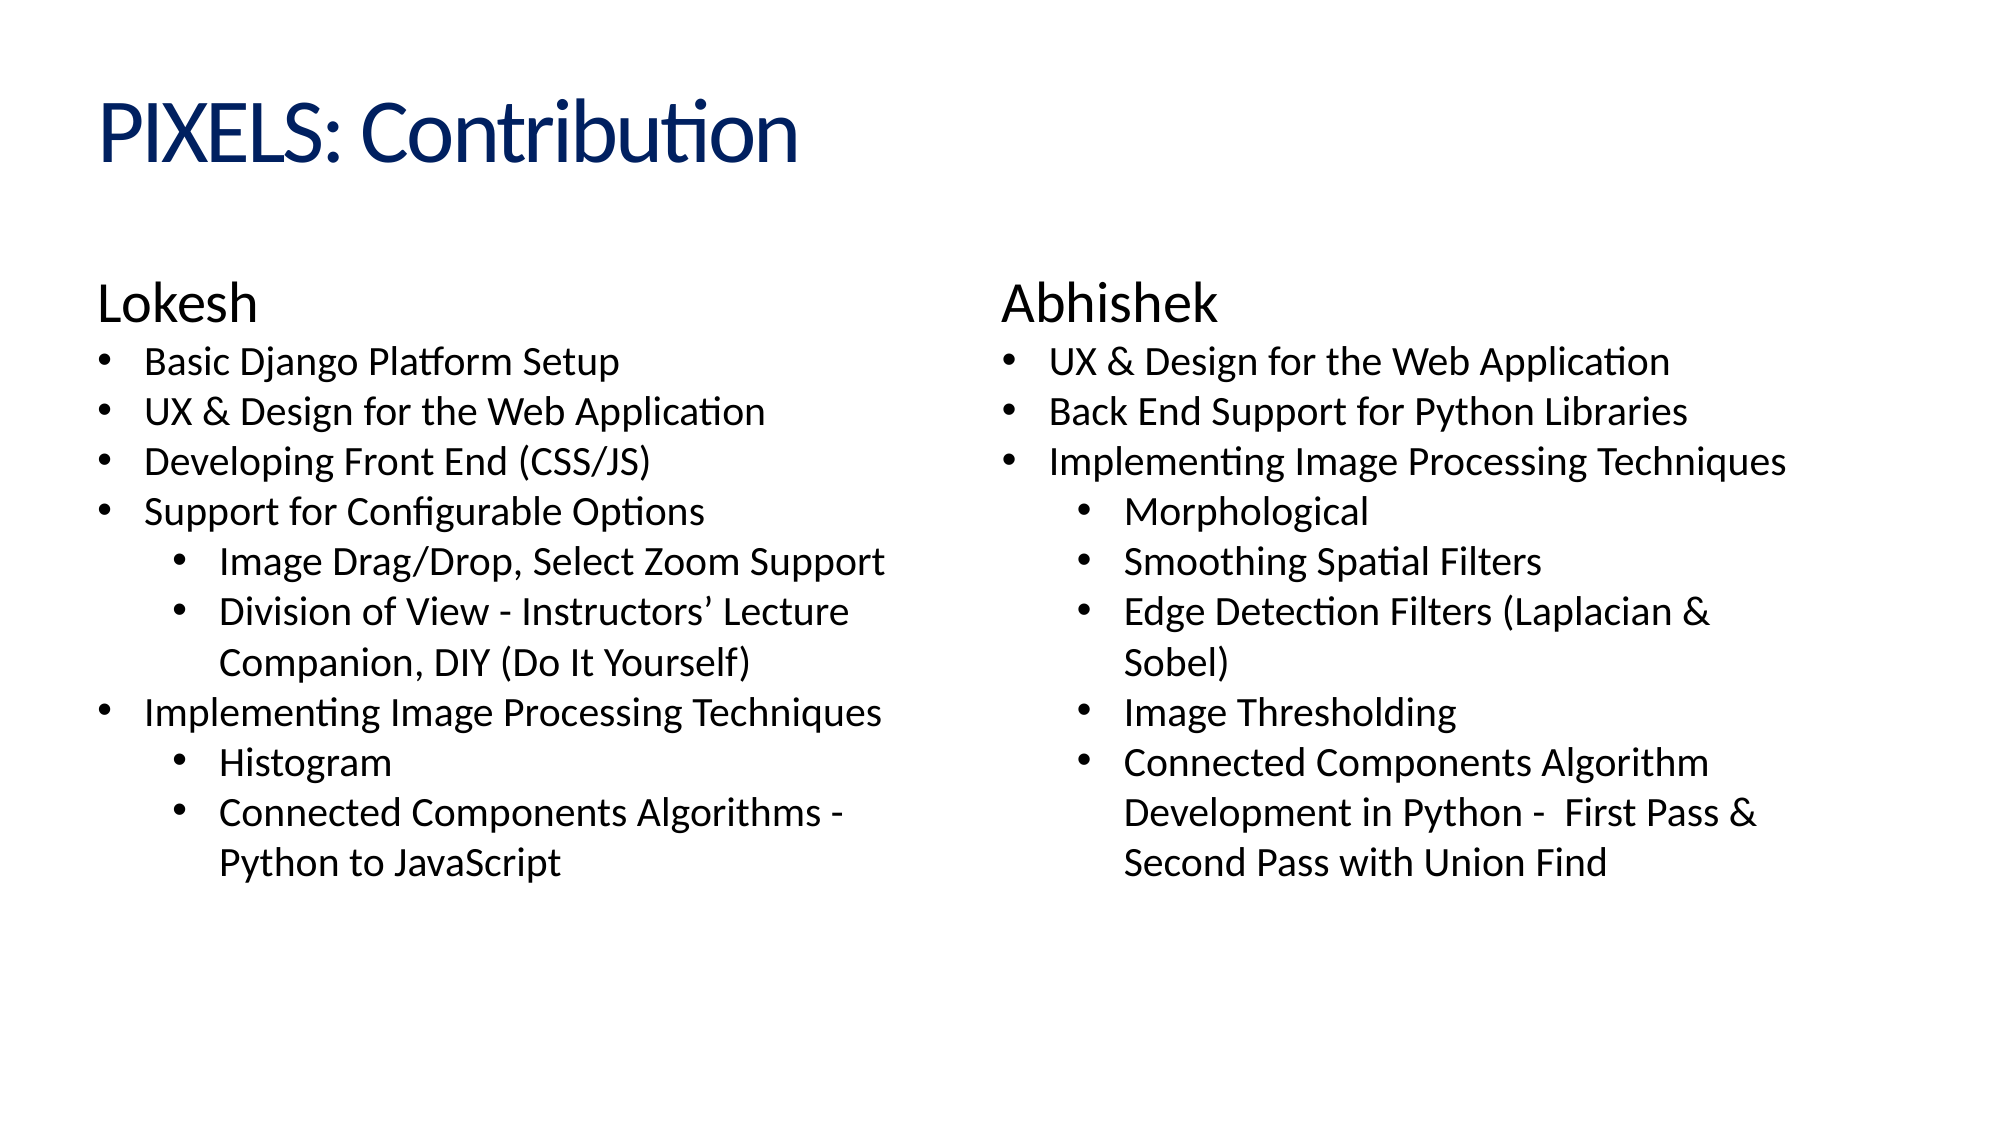

PIXELS: Contribution
Lokesh
Basic Django Platform Setup
UX & Design for the Web Application
Developing Front End (CSS/JS)
Support for Configurable Options
Image Drag/Drop, Select Zoom Support
Division of View - Instructors’ Lecture Companion, DIY (Do It Yourself)
Implementing Image Processing Techniques
Histogram
Connected Components Algorithms -Python to JavaScript

Abhishek
UX & Design for the Web Application
Back End Support for Python Libraries
Implementing Image Processing Techniques
Morphological
Smoothing Spatial Filters
Edge Detection Filters (Laplacian & Sobel)
Image Thresholding
Connected Components Algorithm Development in Python -  First Pass & Second Pass with Union Find